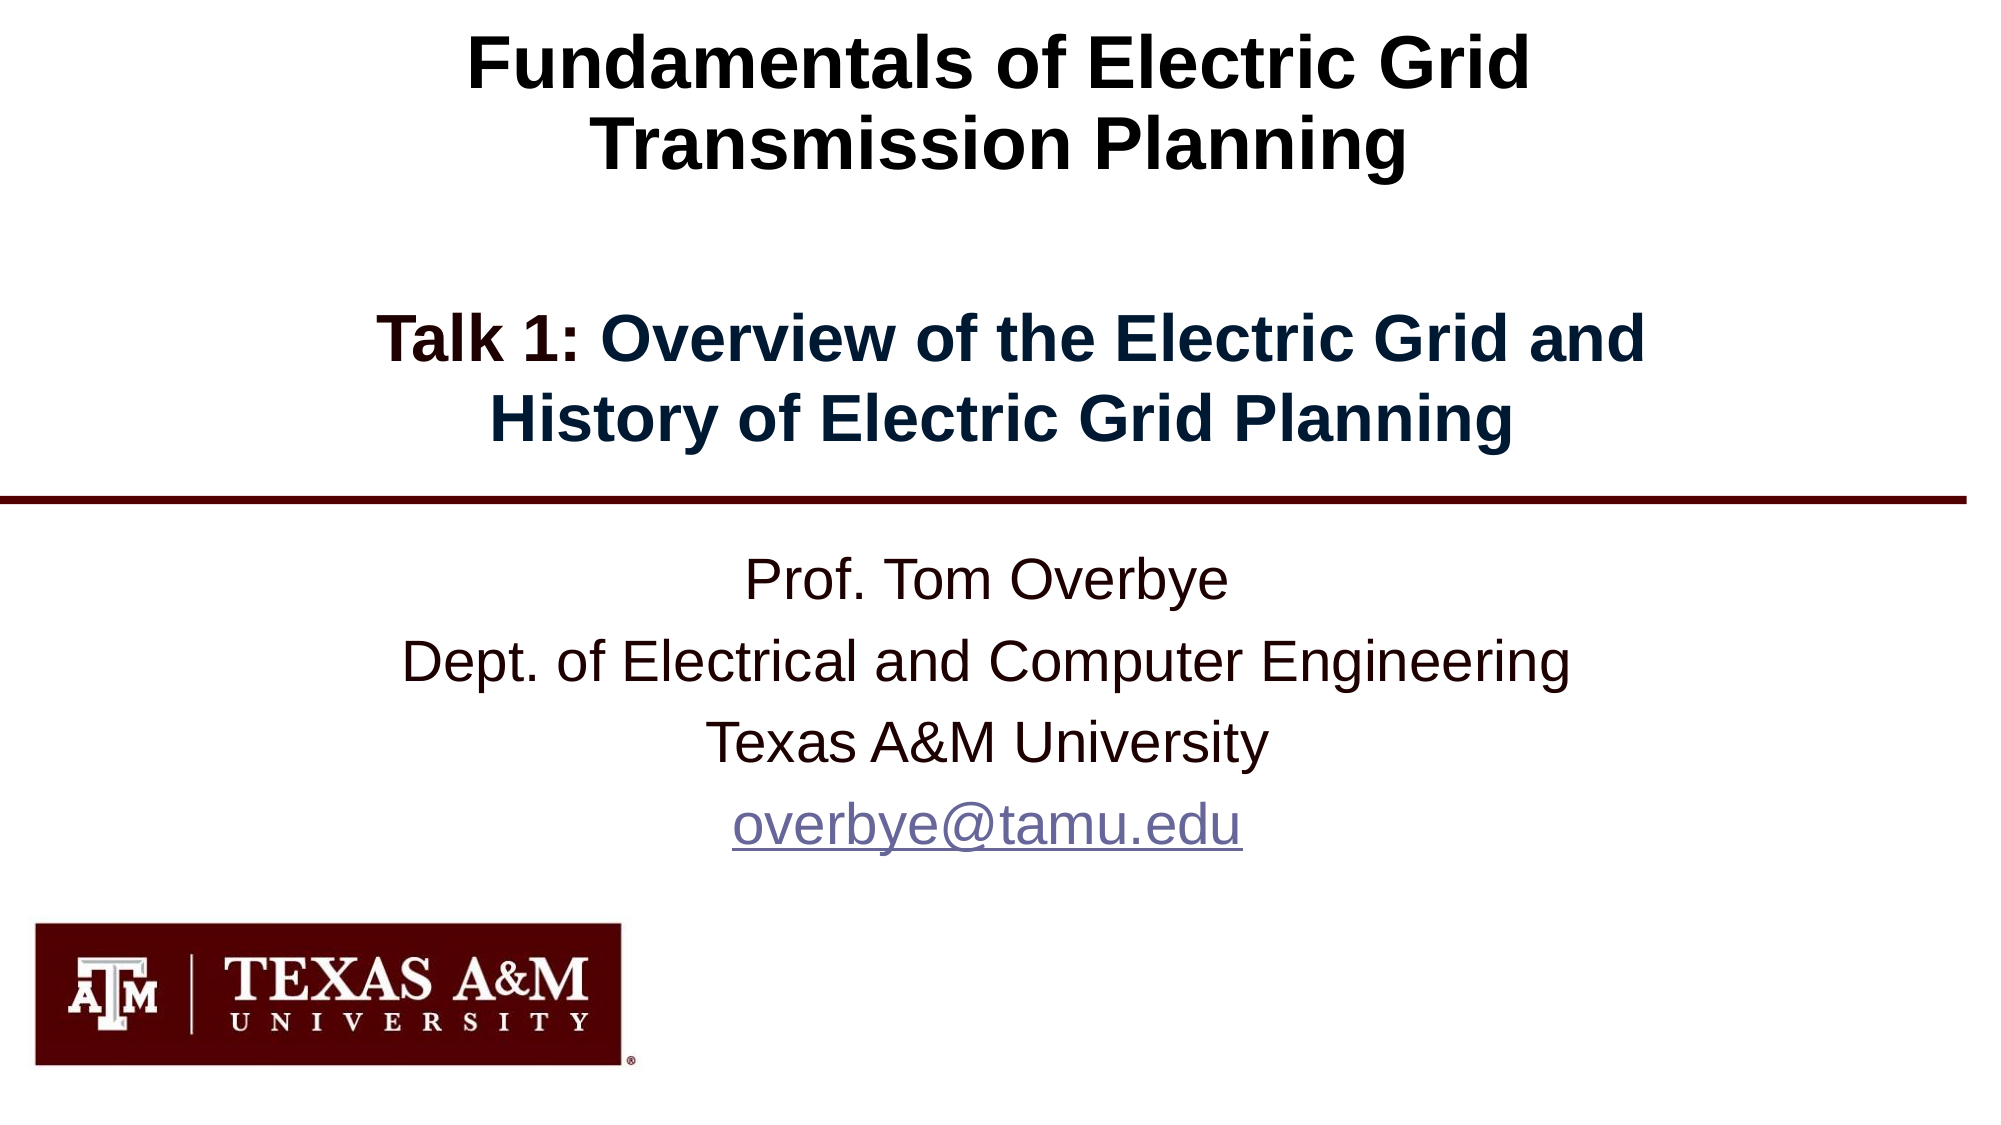

# Fundamentals of Electric Grid Transmission Planning
Talk 1: Overview of the Electric Grid and History of Electric Grid Planning
Prof. Tom Overbye
Dept. of Electrical and Computer Engineering
Texas A&M University
overbye@tamu.edu